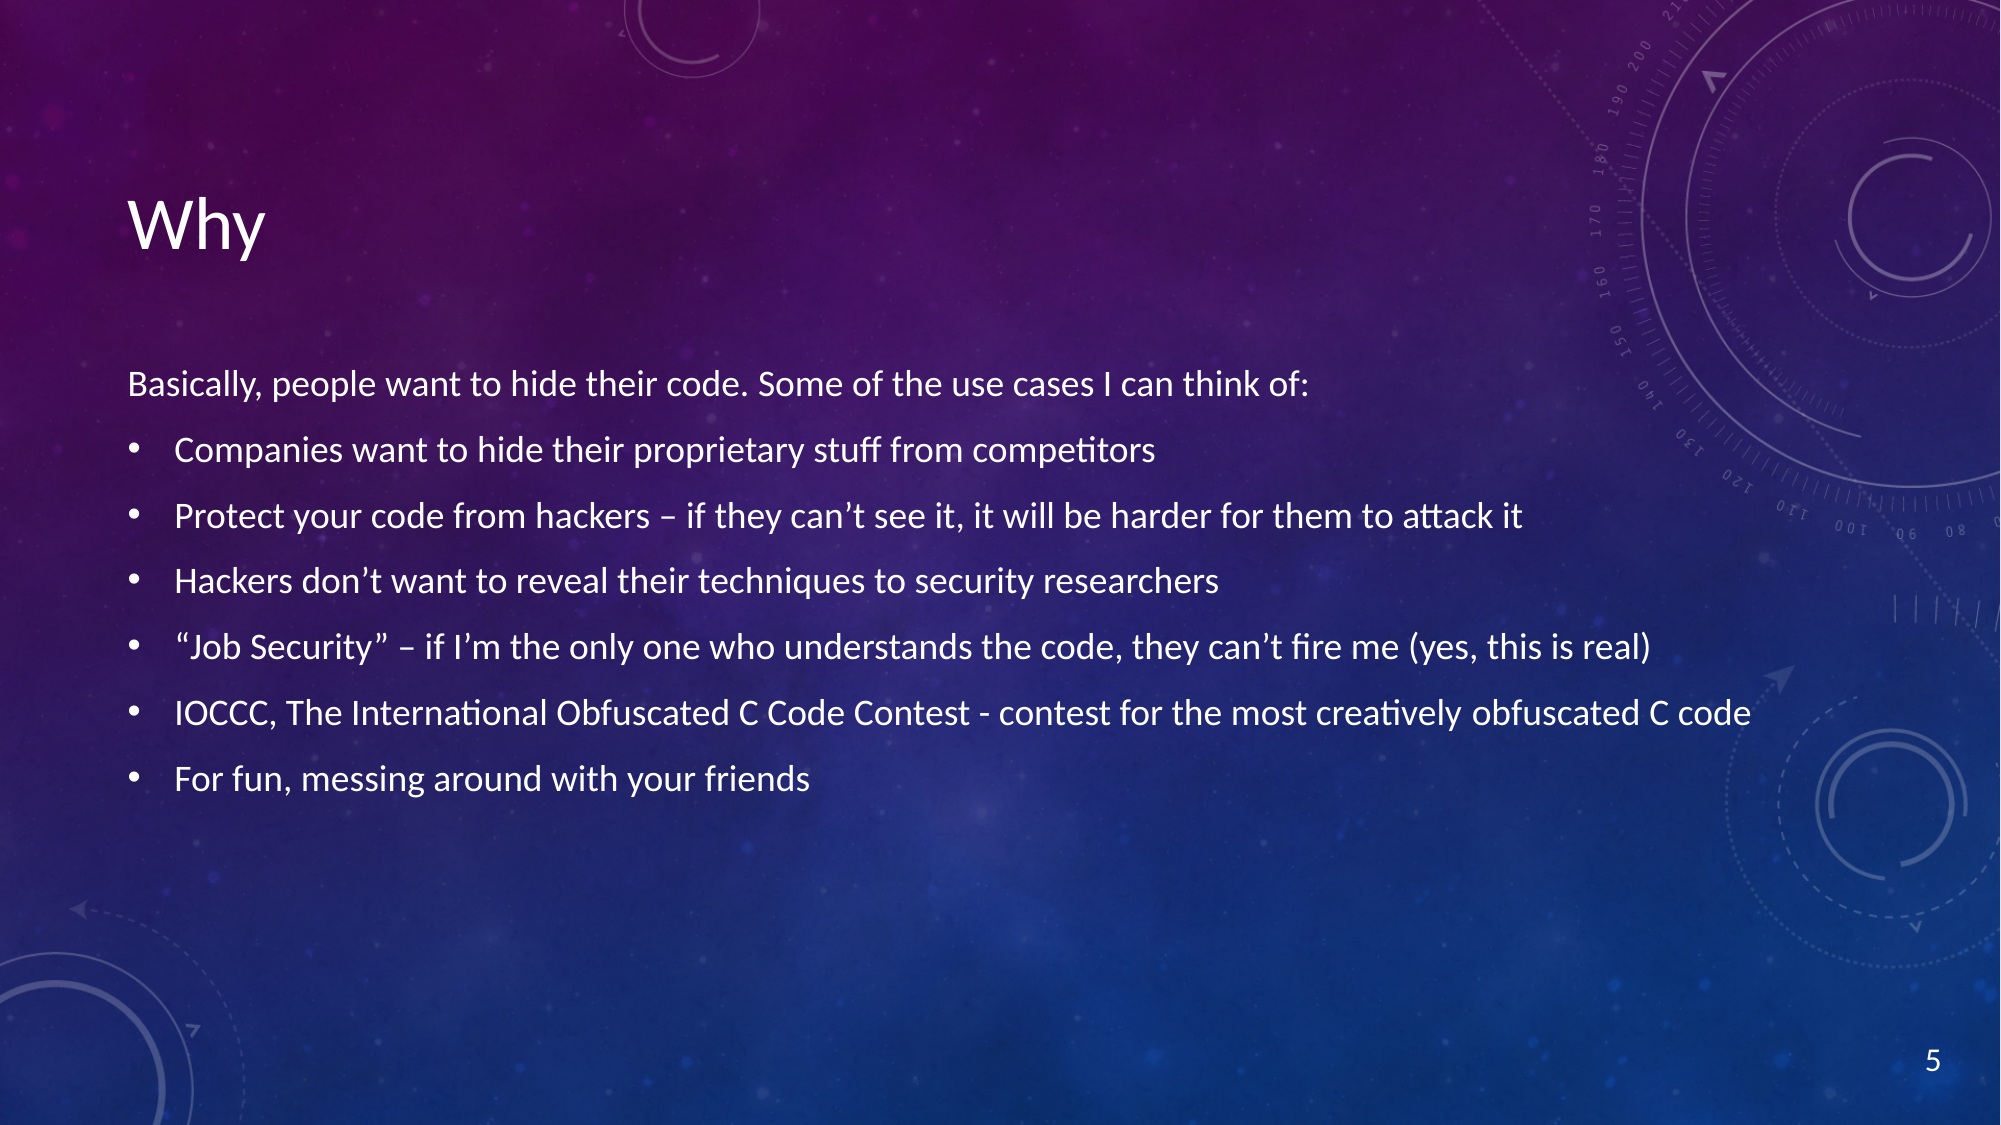

# Why
Basically, people want to hide their code. Some of the use cases I can think of:
Companies want to hide their proprietary stuff from competitors
Protect your code from hackers – if they can’t see it, it will be harder for them to attack it
Hackers don’t want to reveal their techniques to security researchers
“Job Security” – if I’m the only one who understands the code, they can’t fire me (yes, this is real)
IOCCC, The International Obfuscated C Code Contest - contest for the most creatively obfuscated C code
For fun, messing around with your friends

5